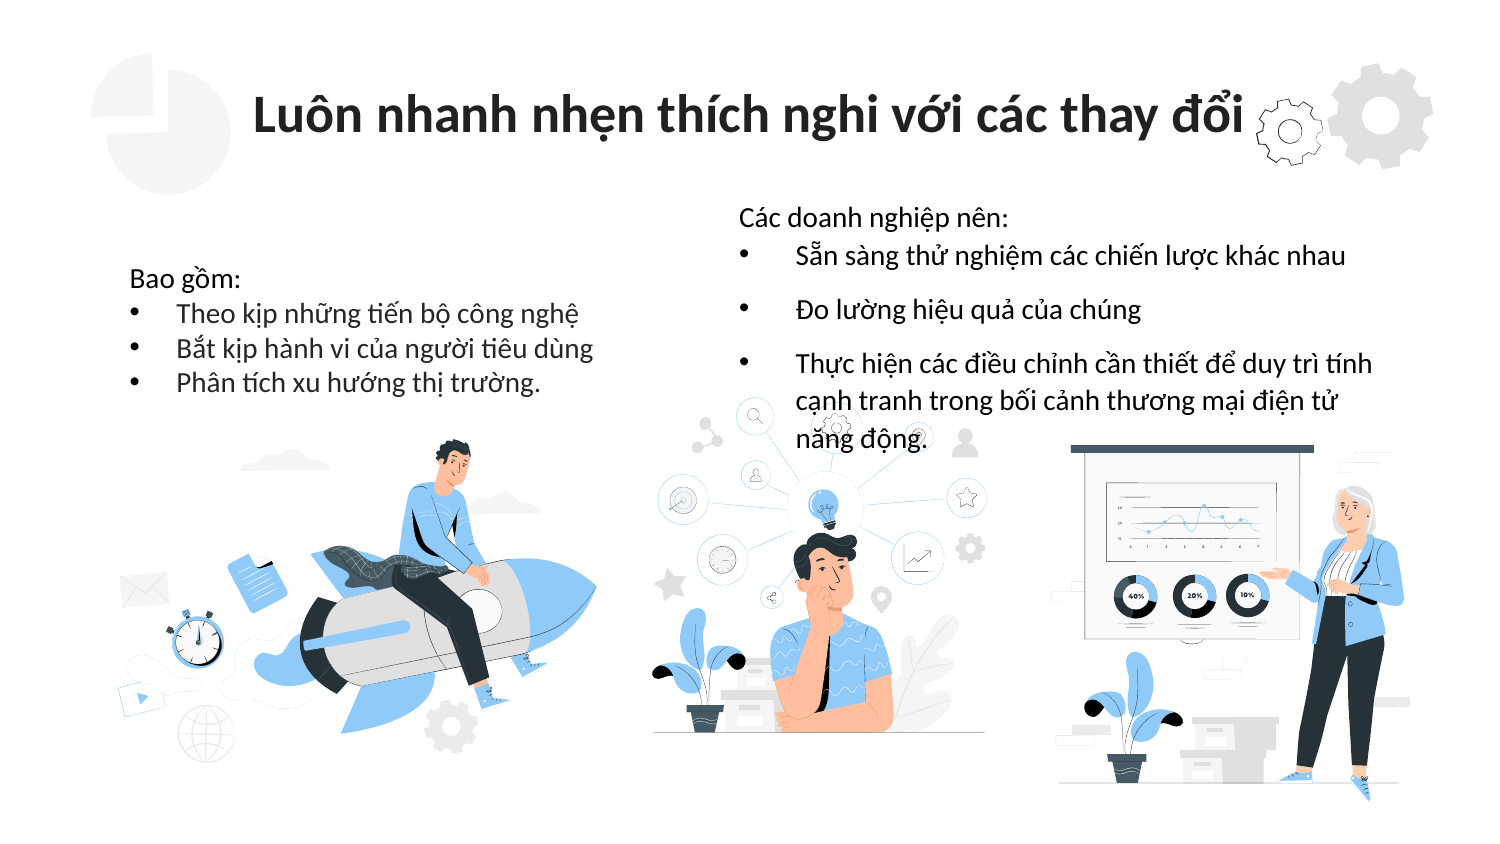

# Luôn nhanh nhẹn thích nghi với các thay đổi
Các doanh nghiệp nên:
Sẵn sàng thử nghiệm các chiến lược khác nhau
Đo lường hiệu quả của chúng
Thực hiện các điều chỉnh cần thiết để duy trì tính cạnh tranh trong bối cảnh thương mại điện tử năng động.
Bao gồm:
Theo kịp những tiến bộ công nghệ
Bắt kịp hành vi của người tiêu dùng
Phân tích xu hướng thị trường.